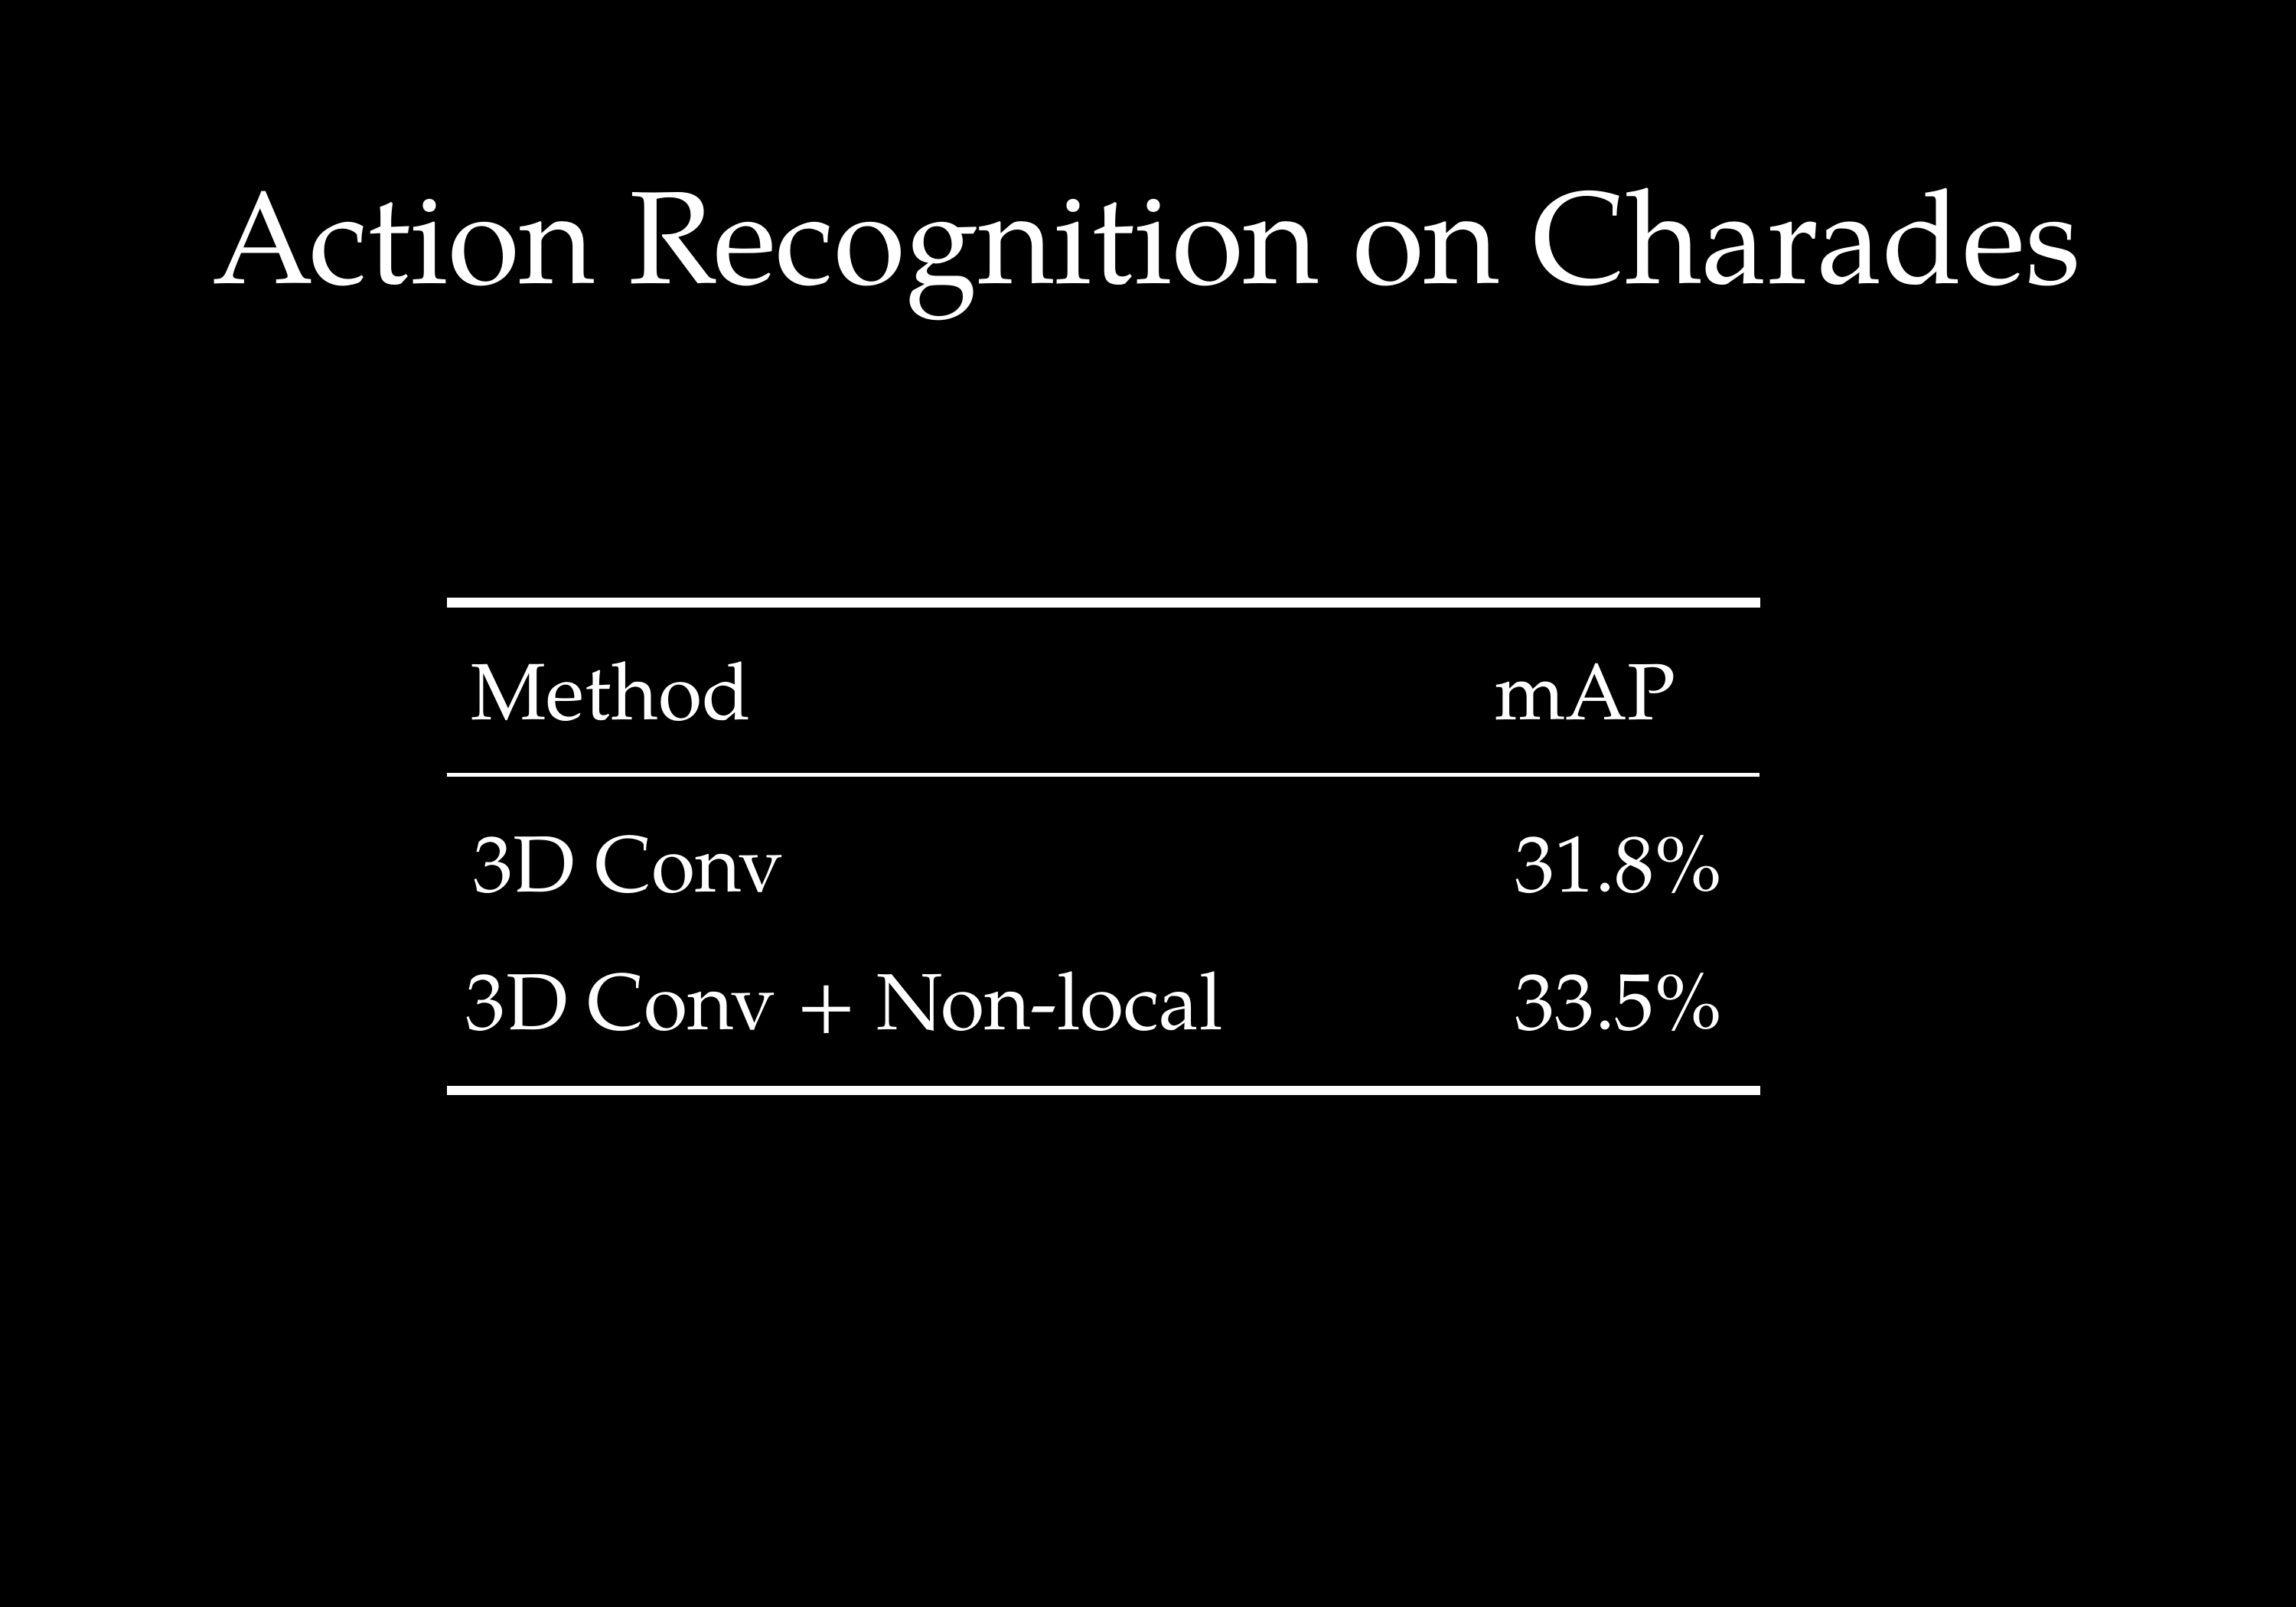

# Action Recognition on Charades
Method
mAP
3D Conv
31.8%
3D Conv + Non-local
33.5%